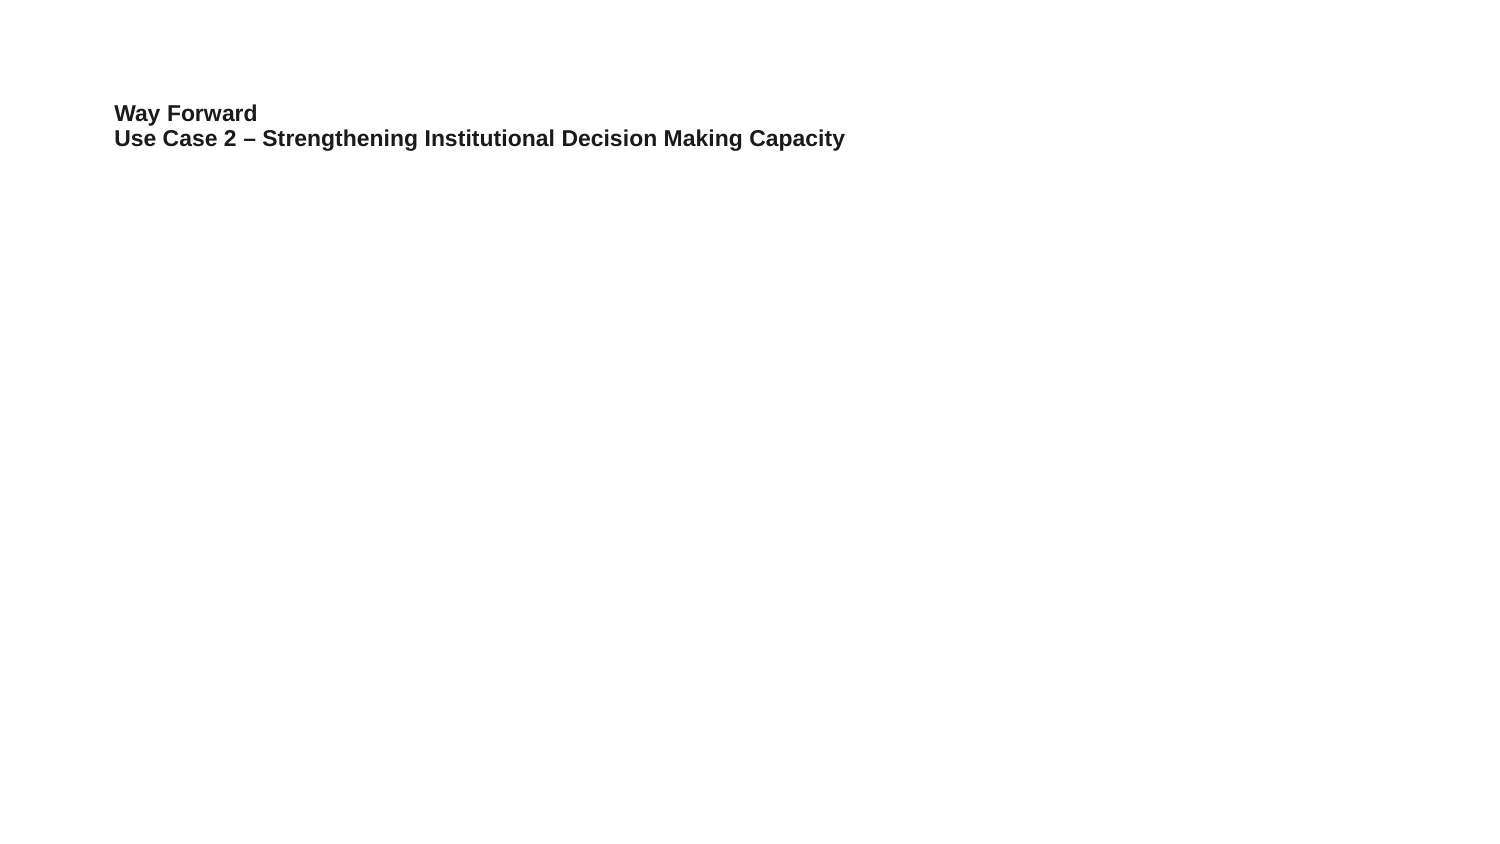

# Way Forward Use Case 2 – Strengthening Institutional Decision Making Capacity